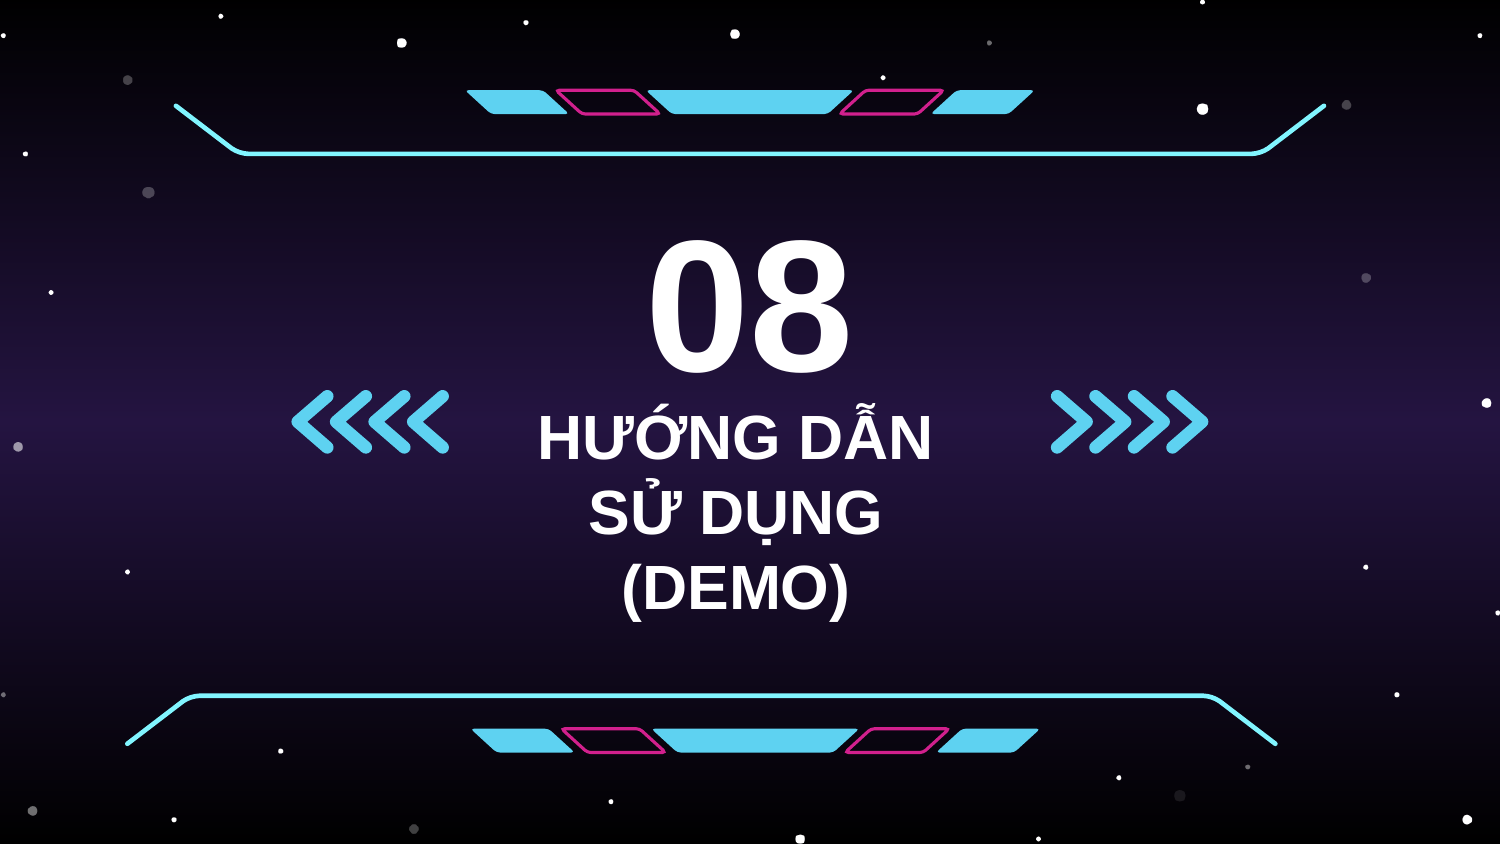

08
# HƯỚNG DẪN SỬ DỤNG (DEMO)